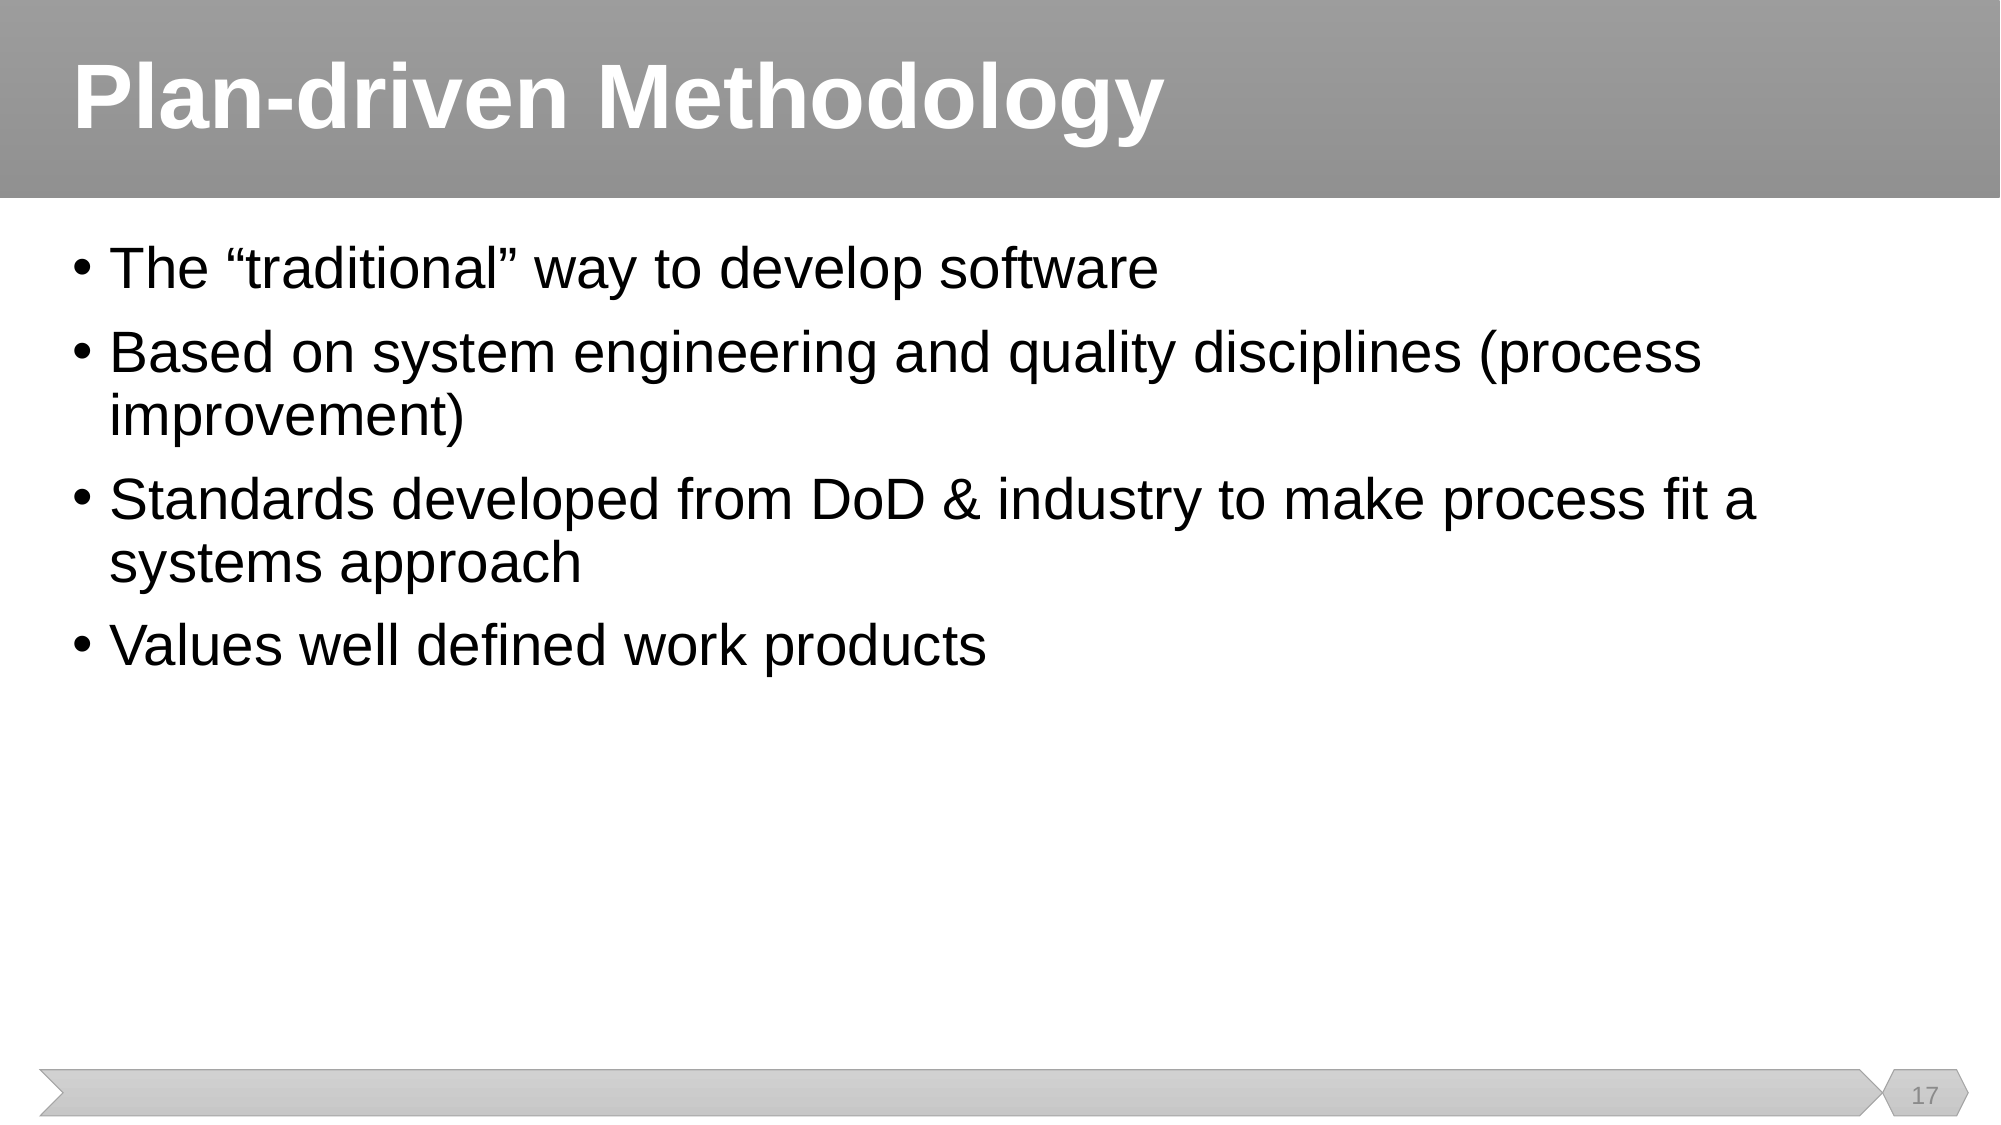

# Plan-driven Methodology
The “traditional” way to develop software
Based on system engineering and quality disciplines (process improvement)
Standards developed from DoD & industry to make process fit a systems approach
Values well defined work products
17